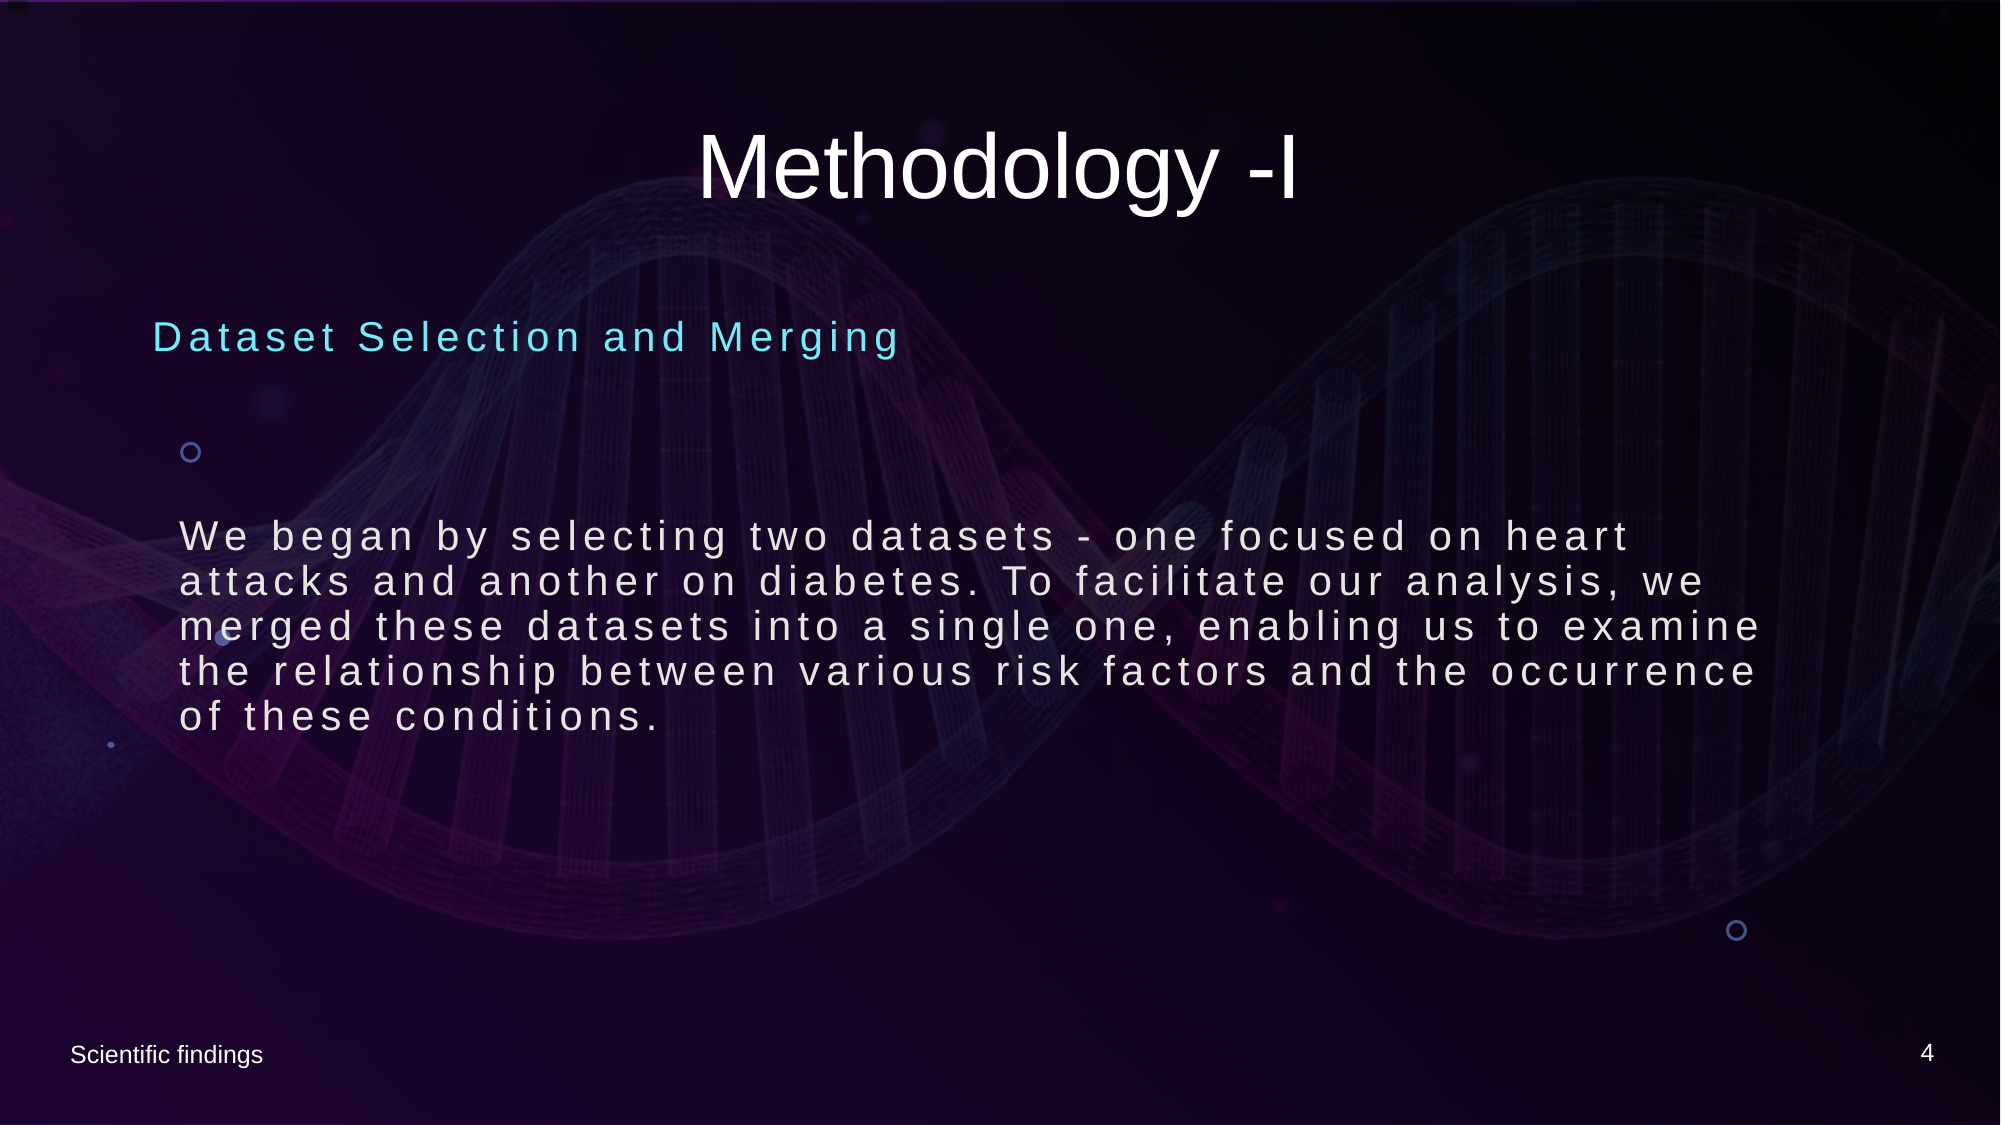

# Methodology -I
Dataset Selection and Merging
We began by selecting two datasets - one focused on heart attacks and another on diabetes. To facilitate our analysis, we merged these datasets into a single one, enabling us to examine the relationship between various risk factors and the occurrence of these conditions.
4
Scientific findings